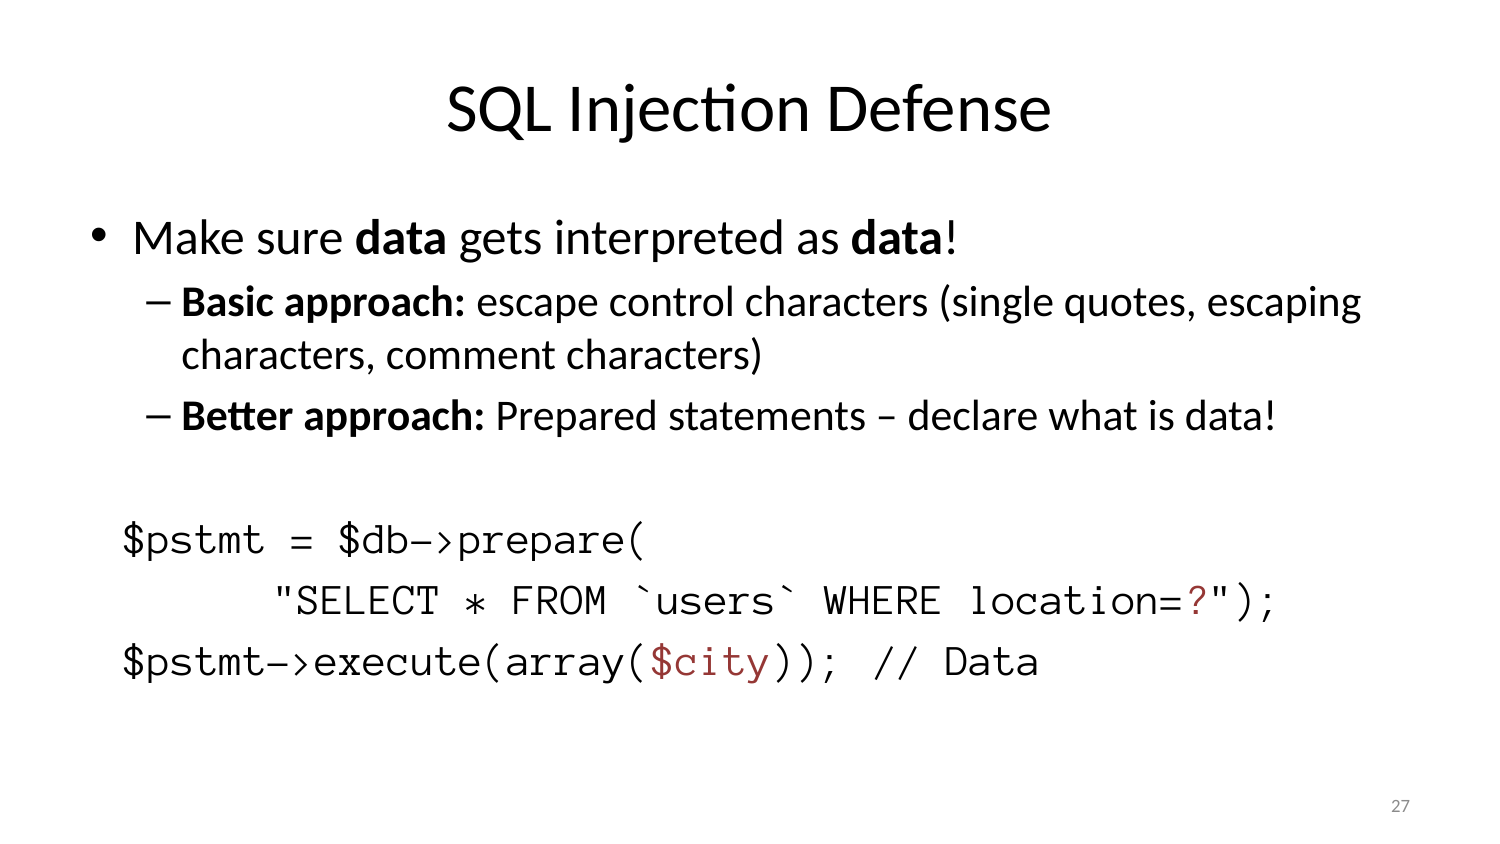

# SQL Injection Defense
Make sure data gets interpreted as data!
Basic approach: escape control characters (single quotes, escaping characters, comment characters)
Better approach: Prepared statements – declare what is data!

$pstmt = $db->prepare(
	"SELECT * FROM `users` WHERE location=?");
$pstmt->execute(array($city));	// Data
27